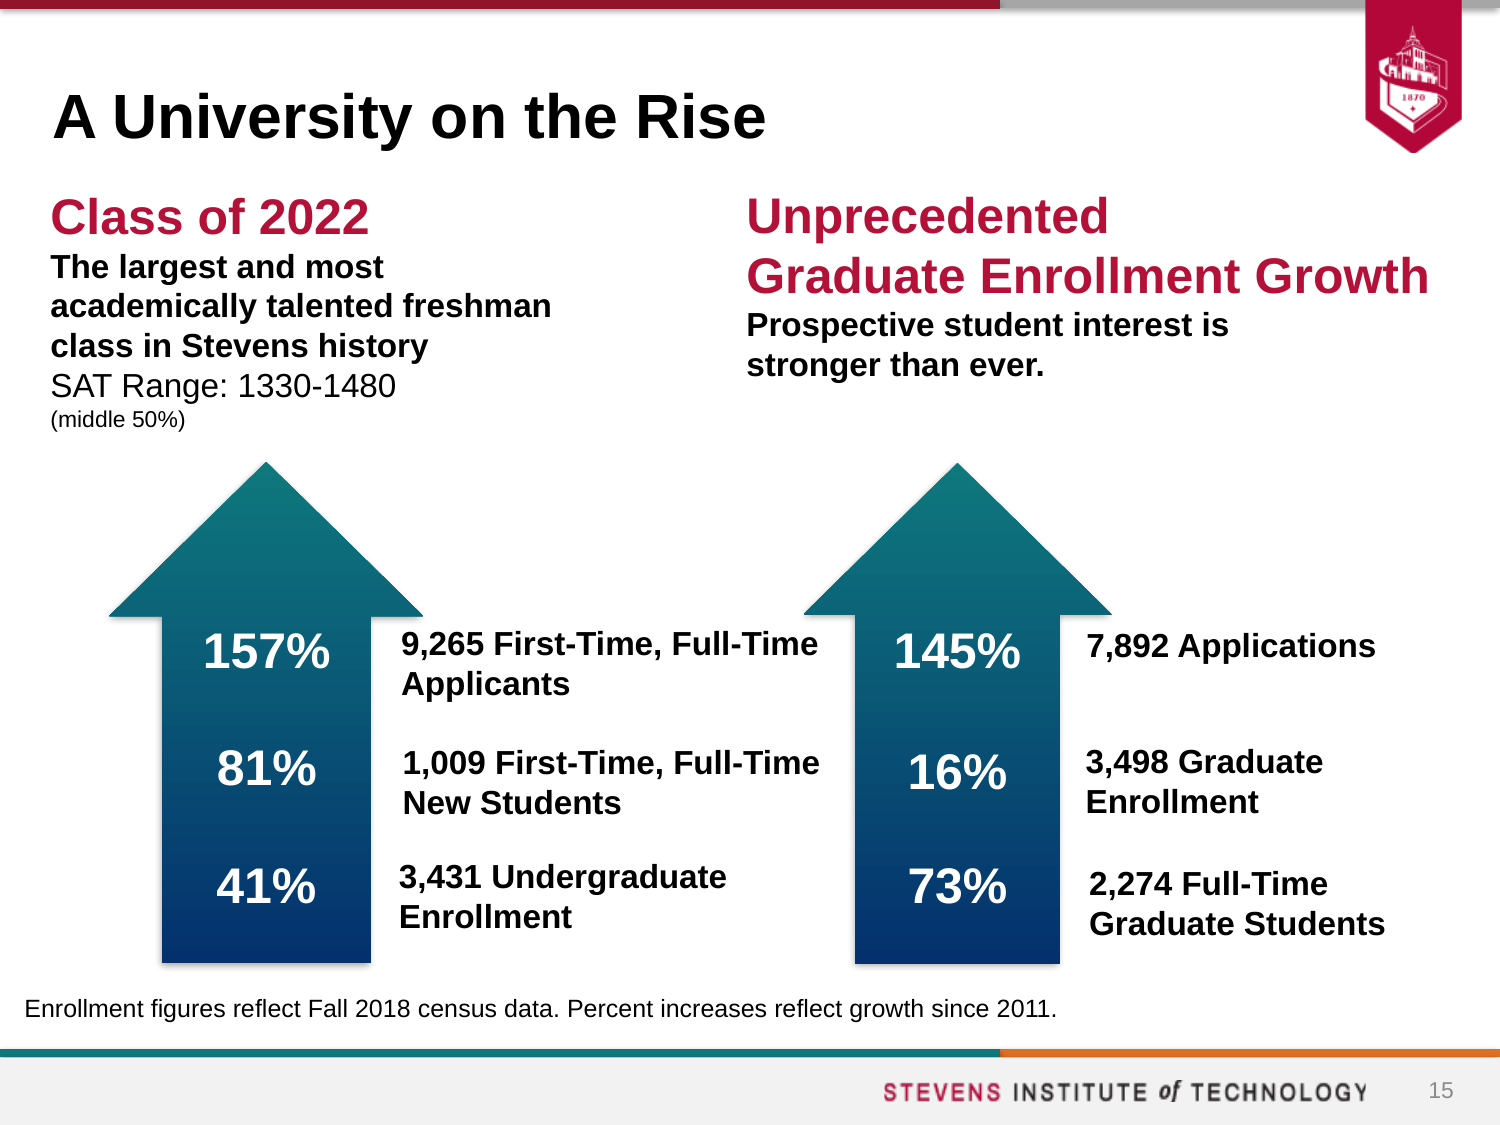

# A University on the Rise
Unprecedented
Graduate Enrollment Growth
Prospective student interest is
stronger than ever.
Class of 2022
The largest and most
academically talented freshman
class in Stevens history
SAT Range: 1330-1480
(middle 50%)

157%
145%
9,265 First-Time, Full-Time
Applicants
7,892 Applications
81%
16%
3,498 Graduate Enrollment
1,009 First-Time, Full-Time
New Students
73%
41%
3,431 Undergraduate
Enrollment
2,274 Full-Time
Graduate Students
Enrollment figures reflect Fall 2018 census data. Percent increases reflect growth since 2011.
15